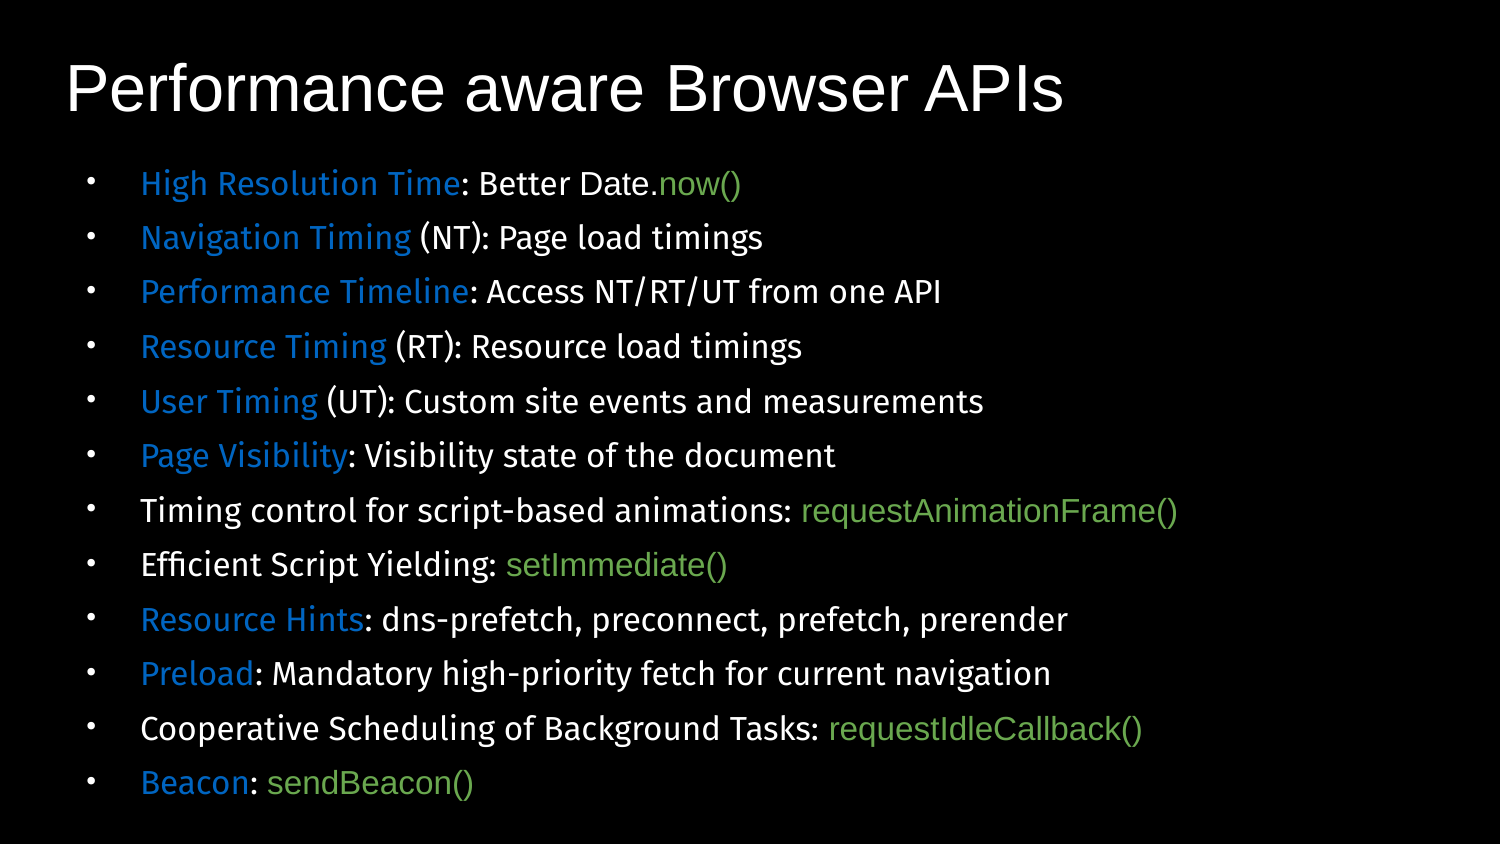

# Performance aware Browser APIs
High Resolution Time: Better Date.now()
Navigation Timing (NT): Page load timings
Performance Timeline: Access NT/RT/UT from one API
Resource Timing (RT): Resource load timings
User Timing (UT): Custom site events and measurements
Page Visibility: Visibility state of the document
Timing control for script-based animations: requestAnimationFrame()
Efficient Script Yielding: setImmediate()
Resource Hints: dns-prefetch, preconnect, prefetch, prerender
Preload: Mandatory high-priority fetch for current navigation
Cooperative Scheduling of Background Tasks: requestIdleCallback()
Beacon: sendBeacon()